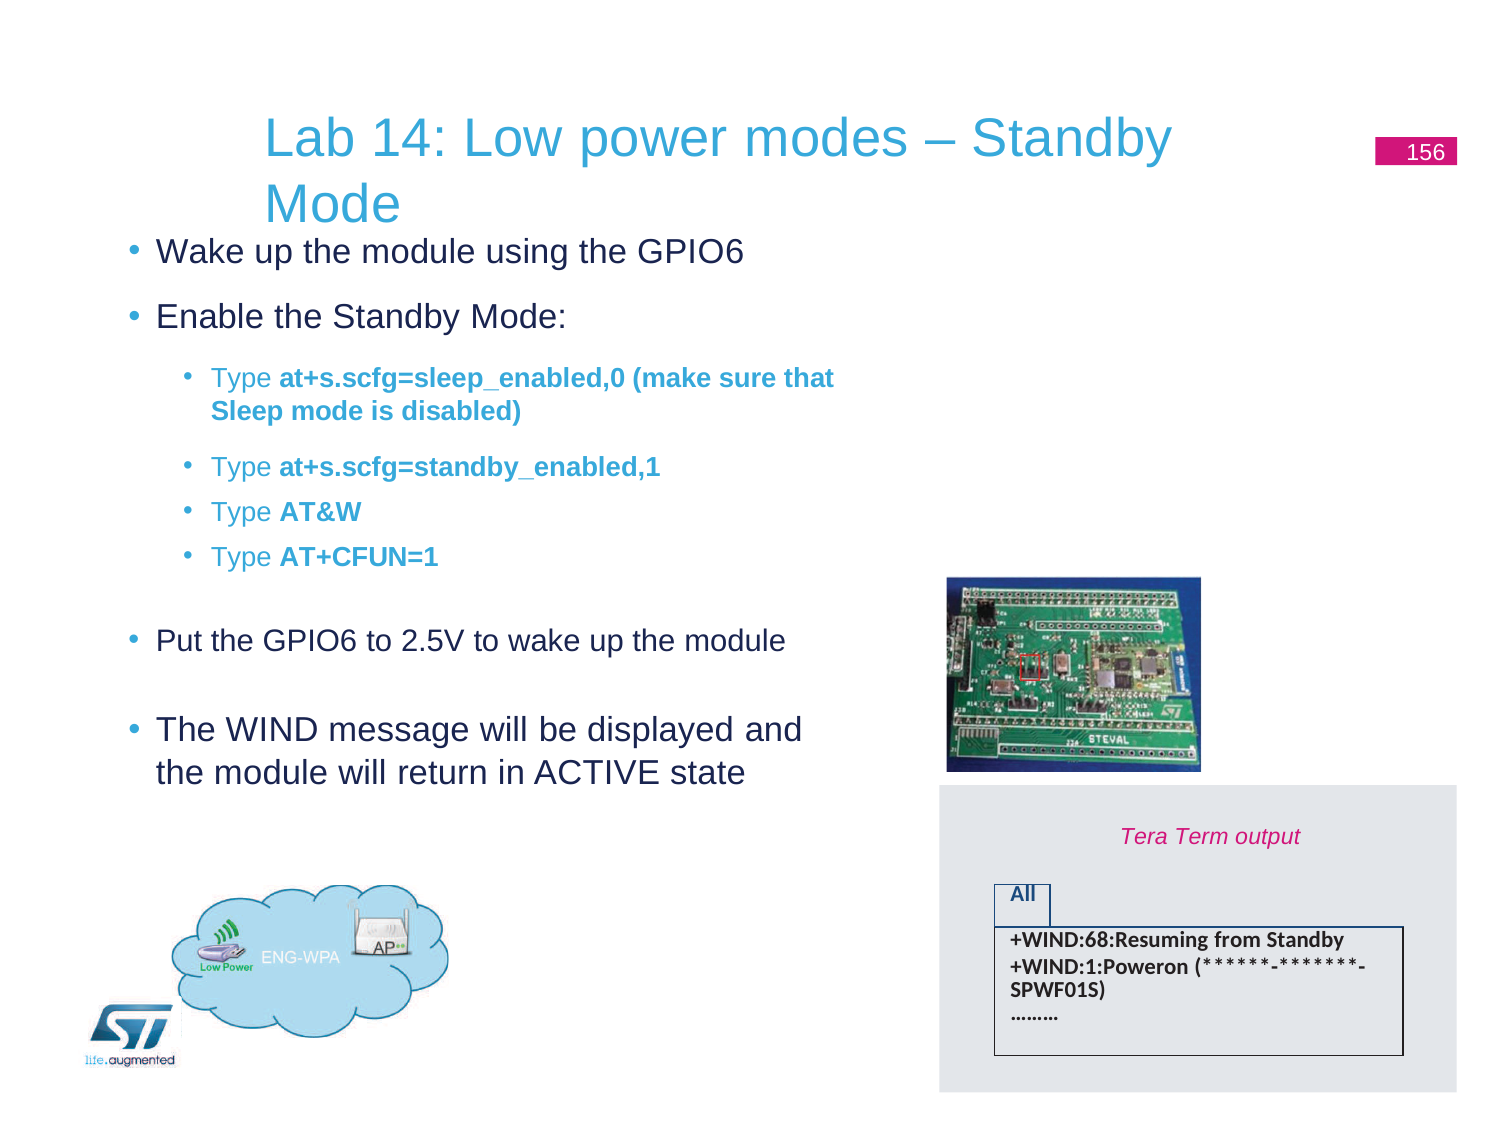

# Lab 14: Low power modes – Standby Mode
156
Wake up the module using the GPIO6
Enable the Standby Mode:
Type at+s.scfg=sleep_enabled,0 (make sure that Sleep mode is disabled)
Type at+s.scfg=standby_enabled,1
Type AT&W
Type AT+CFUN=1

Put the GPIO6 to 2.5V to wake up the module

The WIND message will be displayed and
the module will return in ACTIVE state
Tera Term output

| All |  |
| --- | --- |
| +WIND:68:Resuming from Standby +WIND:1:Poweron (\*\*\*\*\*\*-\*\*\*\*\*\*\*- SPWF01S) ……… |  |